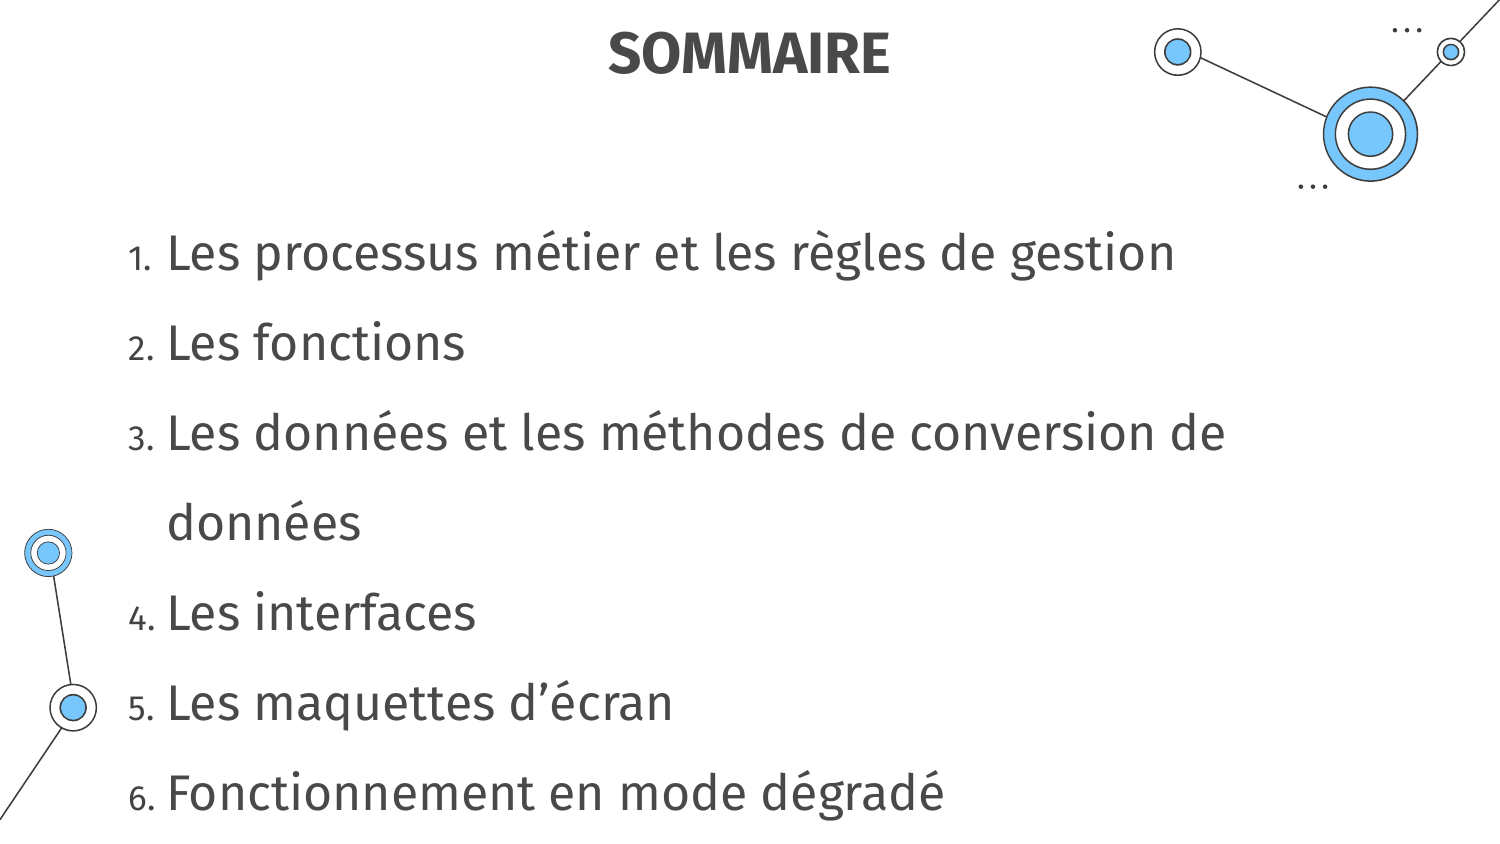

# SOMMAIRE
Les processus métier et les règles de gestion
Les fonctions
Les données et les méthodes de conversion de données
Les interfaces
Les maquettes d’écran
Fonctionnement en mode dégradé